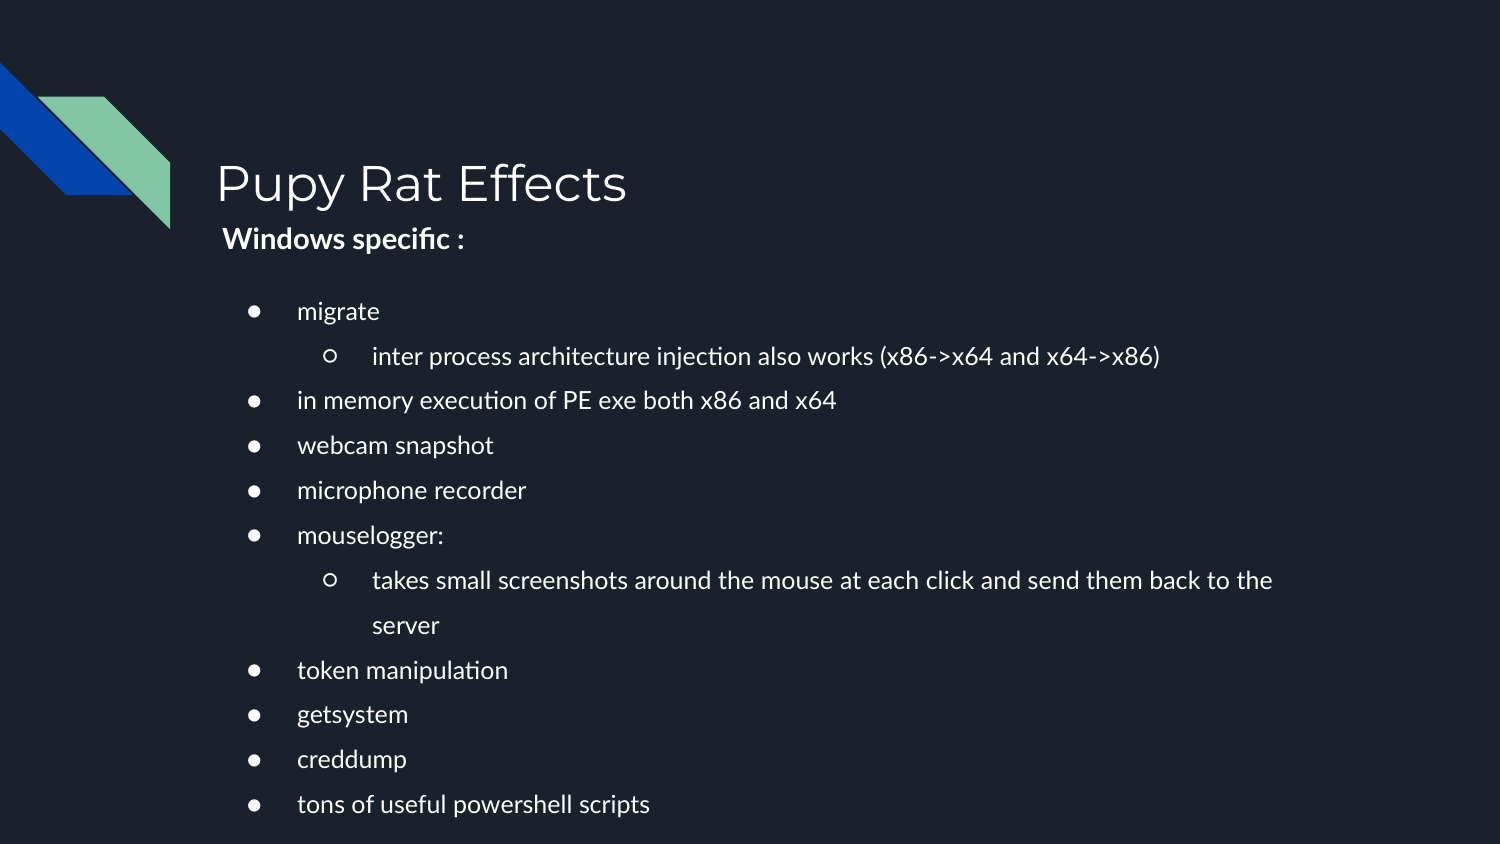

# Pupy Rat Effects
Windows specific :
migrate
inter process architecture injection also works (x86->x64 and x64->x86)
in memory execution of PE exe both x86 and x64
webcam snapshot
microphone recorder
mouselogger:
takes small screenshots around the mouse at each click and send them back to the server
token manipulation
getsystem
creddump
tons of useful powershell scripts